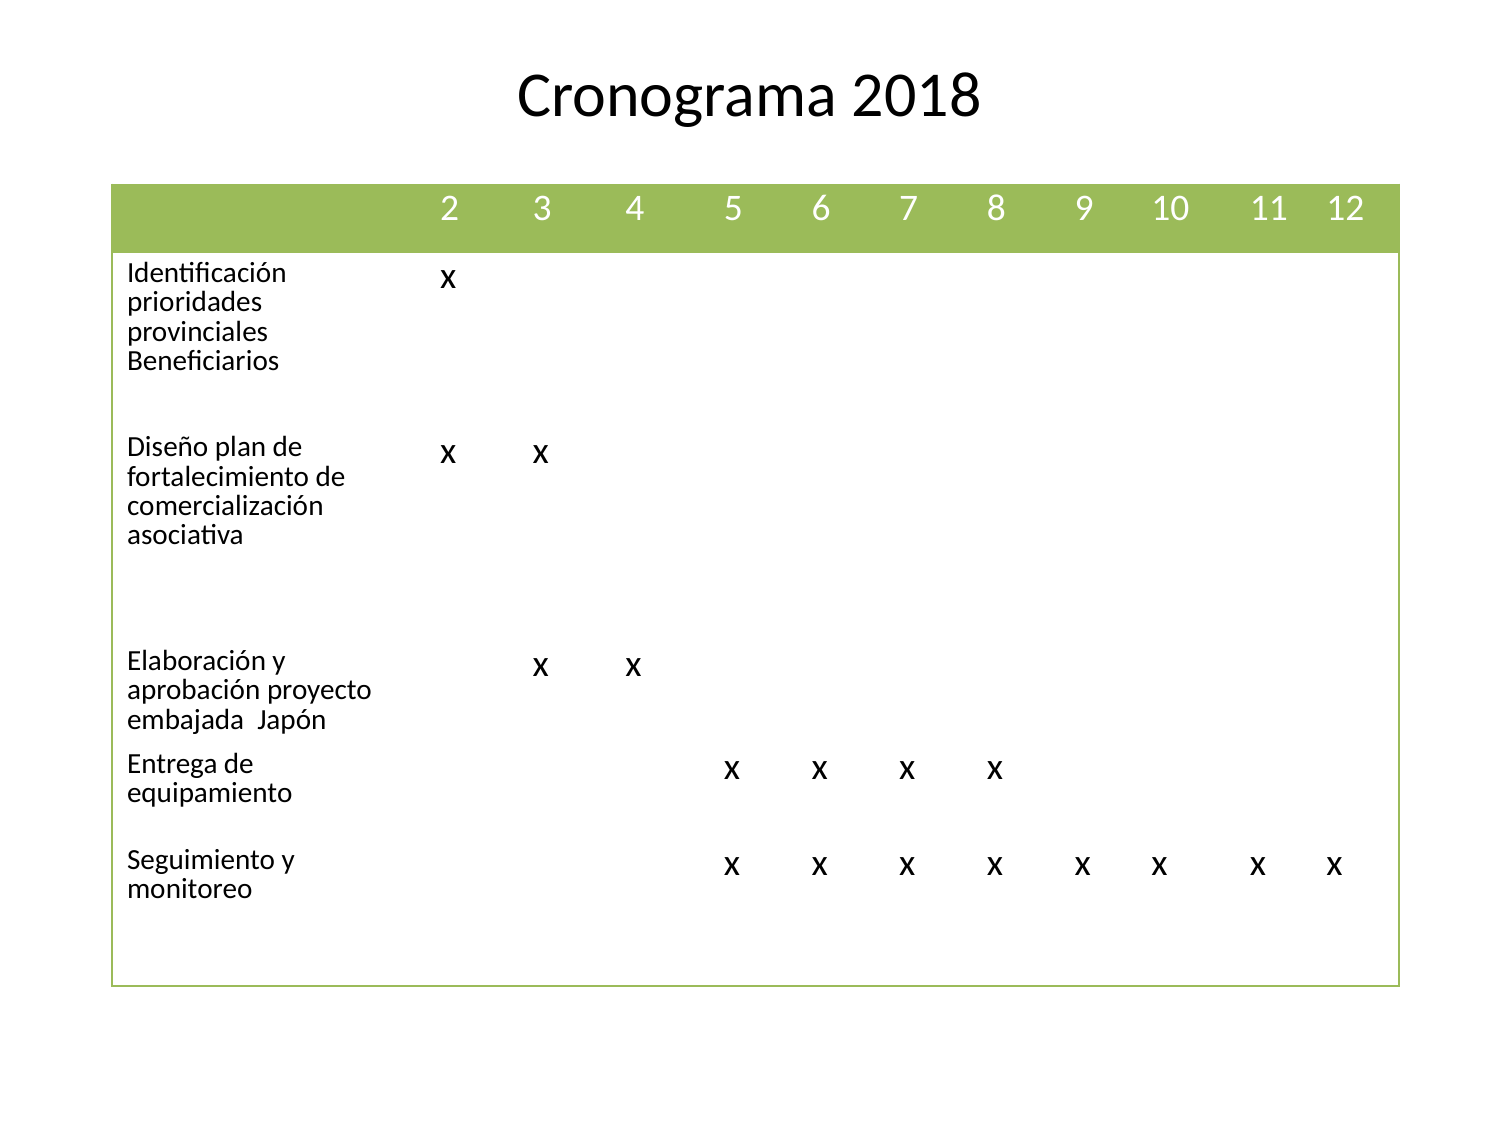

# Cronograma 2018
|  | 2 | 3 | 4 | 5 | 6 | 7 | 8 | 9 | 10 | 11 | 12 |
| --- | --- | --- | --- | --- | --- | --- | --- | --- | --- | --- | --- |
| Identificación prioridades provinciales Beneficiarios | x |  |  |  |  |  |  |  |  |  |  |
| Diseño plan de fortalecimiento de comercialización asociativa | x | x |  |  |  |  |  |  |  |  |  |
| Elaboración y aprobación proyecto embajada Japón |  | x | x |  |  |  |  |  |  |  |  |
| Entrega de equipamiento |  |  |  | x | x | x | x |  |  |  |  |
| Seguimiento y monitoreo |  |  |  | x | x | x | x | x | x | x | x |